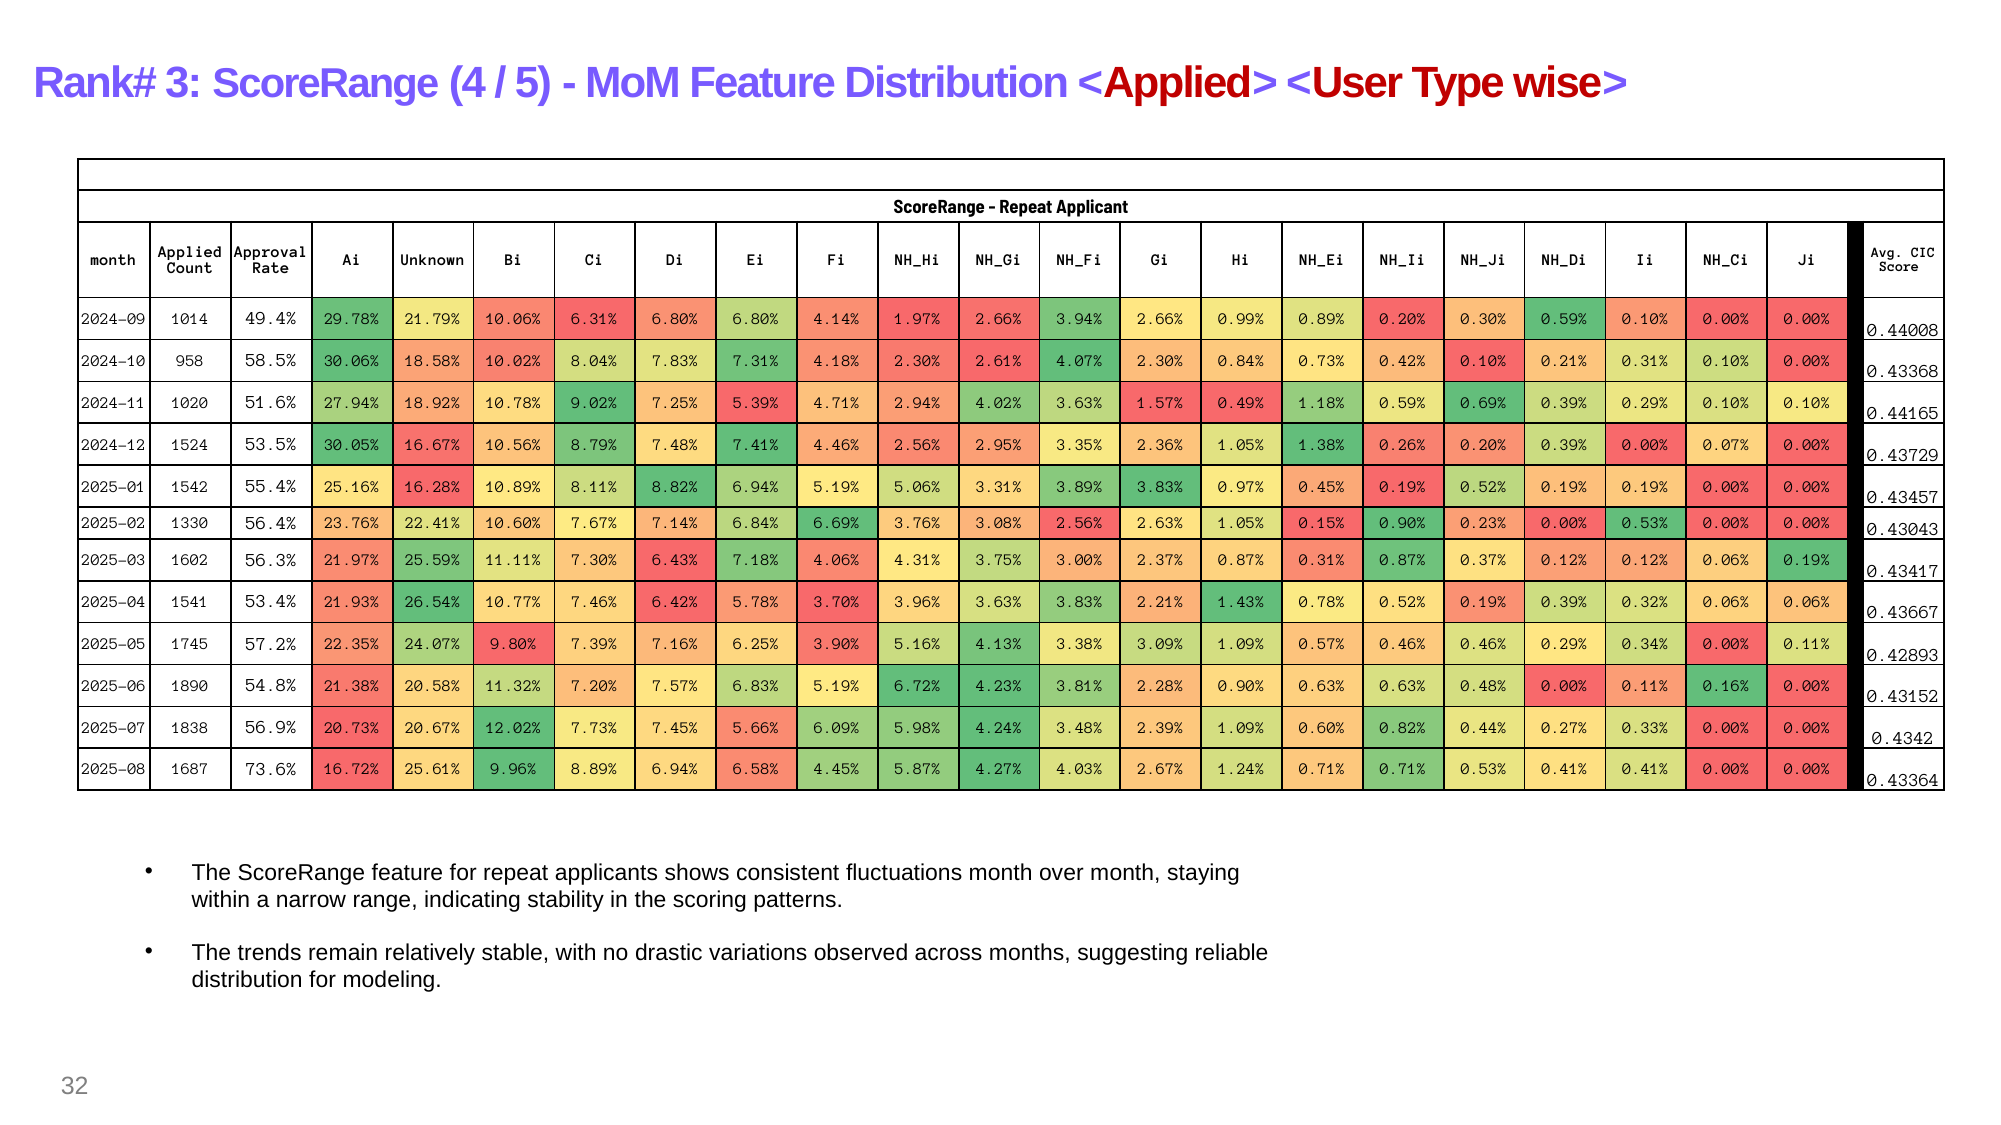

# Rank# 3: ScoreRange (4 / 5) - MoM Feature Distribution <Applied> <User Type wise>​
|  |  |  |  |  |  |  |  |  |  |  |  |  |  |  |  |  |  |  |  |  |  |  |  |
| --- | --- | --- | --- | --- | --- | --- | --- | --- | --- | --- | --- | --- | --- | --- | --- | --- | --- | --- | --- | --- | --- | --- | --- |
| ScoreRange - Repeat Applicant |  |  |  |  |  |  |  |  |  |  |  |  |  |  |  |  |  |  |  |  |  |  |  |
| month | Applied Count | Approval Rate | Ai | Unknown | Bi | Ci | Di | Ei | Fi | NH\_Hi | NH\_Gi | NH\_Fi | Gi | Hi | NH\_Ei | NH\_Ii | NH\_Ji | NH\_Di | Ii | NH\_Ci | Ji |  | Avg. CIC Score |
| 2024-09 | 1014 | 49.4% | 29.78% | 21.79% | 10.06% | 6.31% | 6.80% | 6.80% | 4.14% | 1.97% | 2.66% | 3.94% | 2.66% | 0.99% | 0.89% | 0.20% | 0.30% | 0.59% | 0.10% | 0.00% | 0.00% |  | 0.44008 |
| 2024-10 | 958 | 58.5% | 30.06% | 18.58% | 10.02% | 8.04% | 7.83% | 7.31% | 4.18% | 2.30% | 2.61% | 4.07% | 2.30% | 0.84% | 0.73% | 0.42% | 0.10% | 0.21% | 0.31% | 0.10% | 0.00% |  | 0.43368 |
| 2024-11 | 1020 | 51.6% | 27.94% | 18.92% | 10.78% | 9.02% | 7.25% | 5.39% | 4.71% | 2.94% | 4.02% | 3.63% | 1.57% | 0.49% | 1.18% | 0.59% | 0.69% | 0.39% | 0.29% | 0.10% | 0.10% |  | 0.44165 |
| 2024-12 | 1524 | 53.5% | 30.05% | 16.67% | 10.56% | 8.79% | 7.48% | 7.41% | 4.46% | 2.56% | 2.95% | 3.35% | 2.36% | 1.05% | 1.38% | 0.26% | 0.20% | 0.39% | 0.00% | 0.07% | 0.00% |  | 0.43729 |
| 2025-01 | 1542 | 55.4% | 25.16% | 16.28% | 10.89% | 8.11% | 8.82% | 6.94% | 5.19% | 5.06% | 3.31% | 3.89% | 3.83% | 0.97% | 0.45% | 0.19% | 0.52% | 0.19% | 0.19% | 0.00% | 0.00% |  | 0.43457 |
| 2025-02 | 1330 | 56.4% | 23.76% | 22.41% | 10.60% | 7.67% | 7.14% | 6.84% | 6.69% | 3.76% | 3.08% | 2.56% | 2.63% | 1.05% | 0.15% | 0.90% | 0.23% | 0.00% | 0.53% | 0.00% | 0.00% |  | 0.43043 |
| 2025-03 | 1602 | 56.3% | 21.97% | 25.59% | 11.11% | 7.30% | 6.43% | 7.18% | 4.06% | 4.31% | 3.75% | 3.00% | 2.37% | 0.87% | 0.31% | 0.87% | 0.37% | 0.12% | 0.12% | 0.06% | 0.19% |  | 0.43417 |
| 2025-04 | 1541 | 53.4% | 21.93% | 26.54% | 10.77% | 7.46% | 6.42% | 5.78% | 3.70% | 3.96% | 3.63% | 3.83% | 2.21% | 1.43% | 0.78% | 0.52% | 0.19% | 0.39% | 0.32% | 0.06% | 0.06% |  | 0.43667 |
| 2025-05 | 1745 | 57.2% | 22.35% | 24.07% | 9.80% | 7.39% | 7.16% | 6.25% | 3.90% | 5.16% | 4.13% | 3.38% | 3.09% | 1.09% | 0.57% | 0.46% | 0.46% | 0.29% | 0.34% | 0.00% | 0.11% |  | 0.42893 |
| 2025-06 | 1890 | 54.8% | 21.38% | 20.58% | 11.32% | 7.20% | 7.57% | 6.83% | 5.19% | 6.72% | 4.23% | 3.81% | 2.28% | 0.90% | 0.63% | 0.63% | 0.48% | 0.00% | 0.11% | 0.16% | 0.00% |  | 0.43152 |
| 2025-07 | 1838 | 56.9% | 20.73% | 20.67% | 12.02% | 7.73% | 7.45% | 5.66% | 6.09% | 5.98% | 4.24% | 3.48% | 2.39% | 1.09% | 0.60% | 0.82% | 0.44% | 0.27% | 0.33% | 0.00% | 0.00% |  | 0.4342 |
| 2025-08 | 1687 | 73.6% | 16.72% | 25.61% | 9.96% | 8.89% | 6.94% | 6.58% | 4.45% | 5.87% | 4.27% | 4.03% | 2.67% | 1.24% | 0.71% | 0.71% | 0.53% | 0.41% | 0.41% | 0.00% | 0.00% |  | 0.43364 |
The ScoreRange feature for repeat applicants shows consistent fluctuations month over month, staying within a narrow range, indicating stability in the scoring patterns.
The trends remain relatively stable, with no drastic variations observed across months, suggesting reliable distribution for modeling.

32